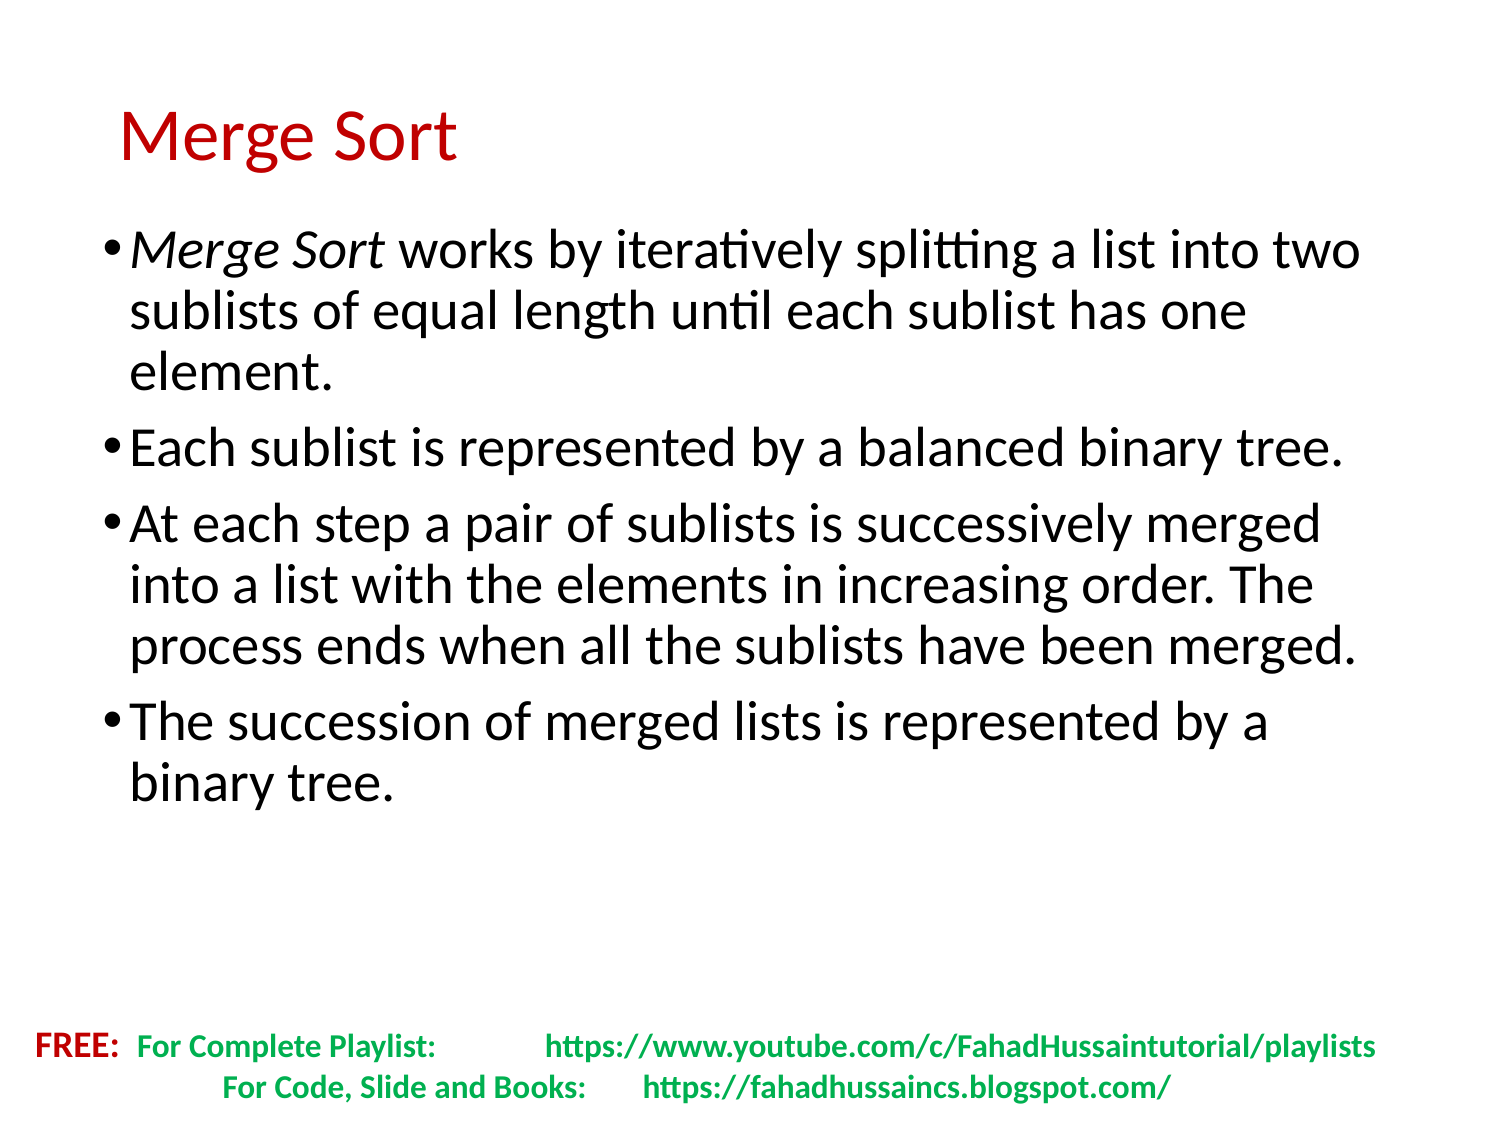

# Merge Sort
Merge Sort works by iteratively splitting a list into two sublists of equal length until each sublist has one element.
Each sublist is represented by a balanced binary tree.
At each step a pair of sublists is successively merged into a list with the elements in increasing order. The process ends when all the sublists have been merged.
The succession of merged lists is represented by a binary tree.
FREE:  For Complete Playlist: 	        https://www.youtube.com/c/FahadHussaintutorial/playlists
	     For Code, Slide and Books:	 https://fahadhussaincs.blogspot.com/